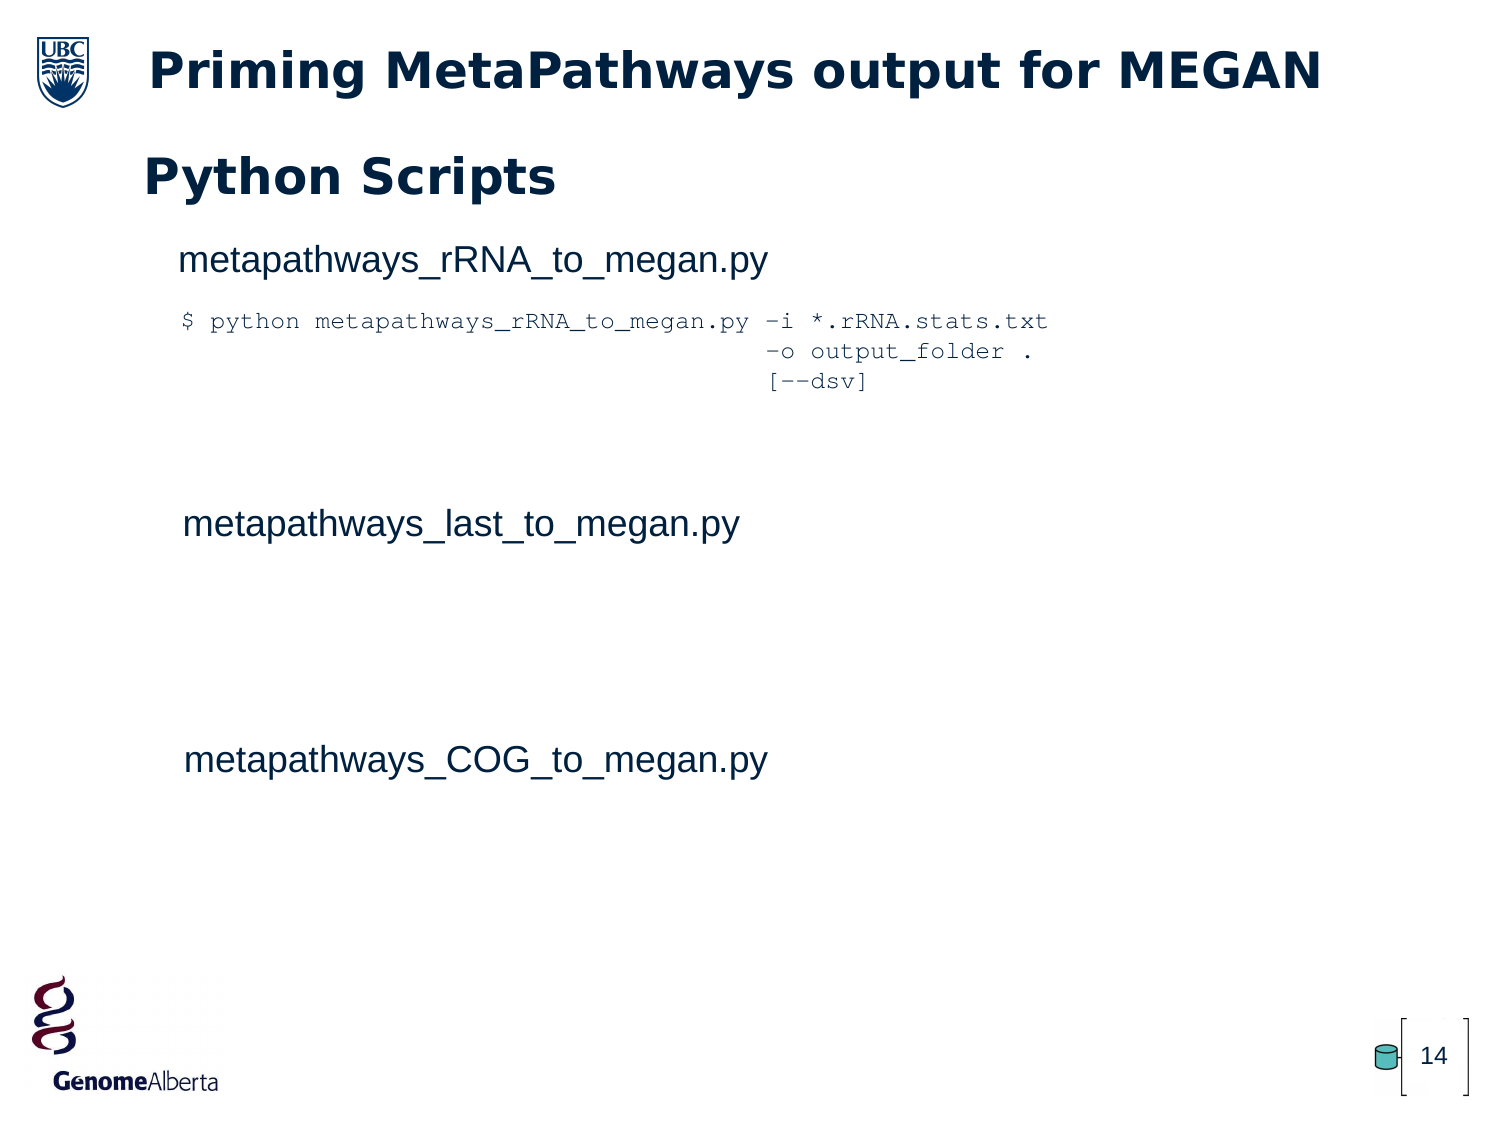

Priming MetaPathways output for MEGAN
Python Scripts
metapathways_rRNA_to_megan.py
$ python metapathways_rRNA_to_megan.py -i *.rRNA.stats.txt
                                       -o output_folder .
                                       [--dsv]
metapathways_last_to_megan.py
metapathways_COG_to_megan.py
14